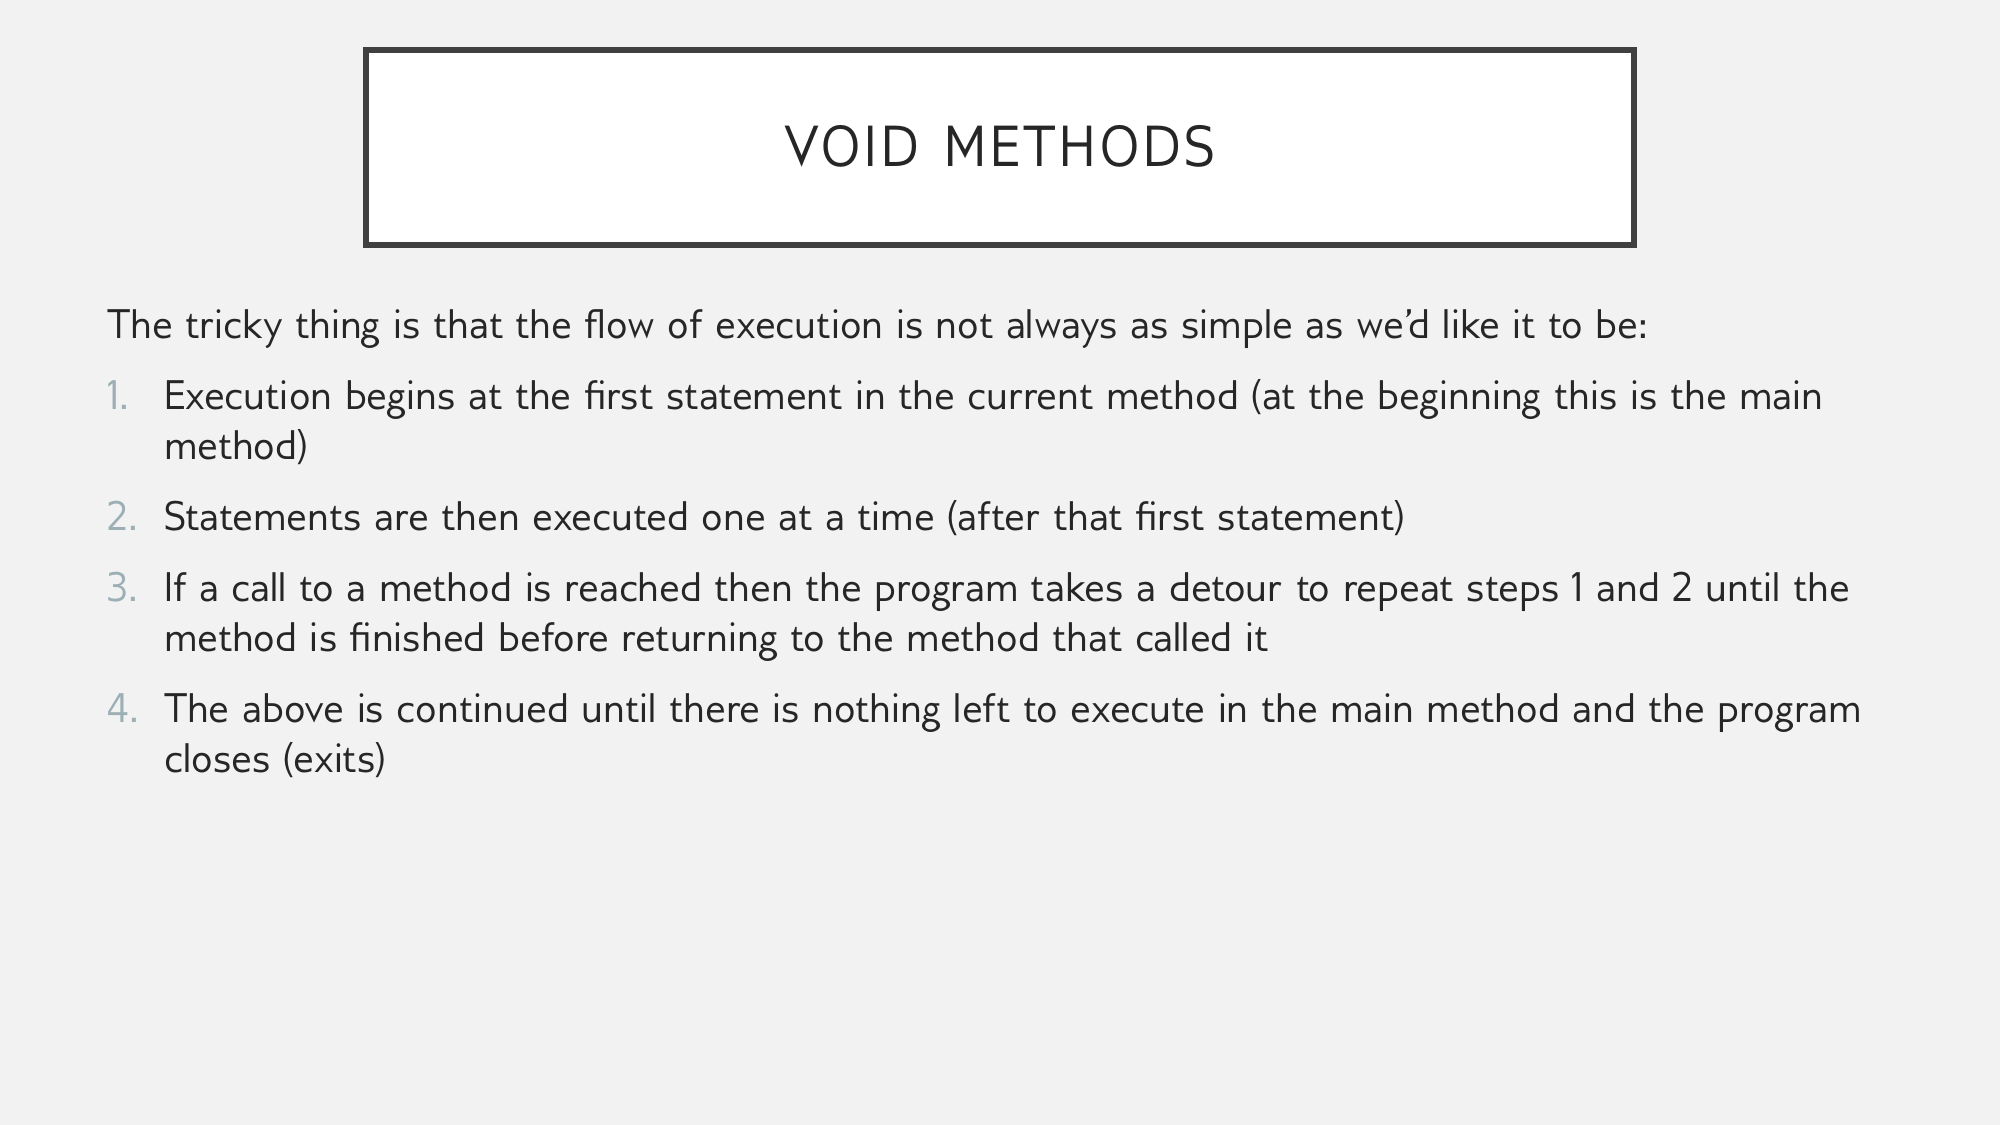

# Void methods
The tricky thing is that the flow of execution is not always as simple as we’d like it to be:
Execution begins at the first statement in the current method (at the beginning this is the main method)
Statements are then executed one at a time (after that first statement)
If a call to a method is reached then the program takes a detour to repeat steps 1 and 2 until the method is finished before returning to the method that called it
The above is continued until there is nothing left to execute in the main method and the program closes (exits)